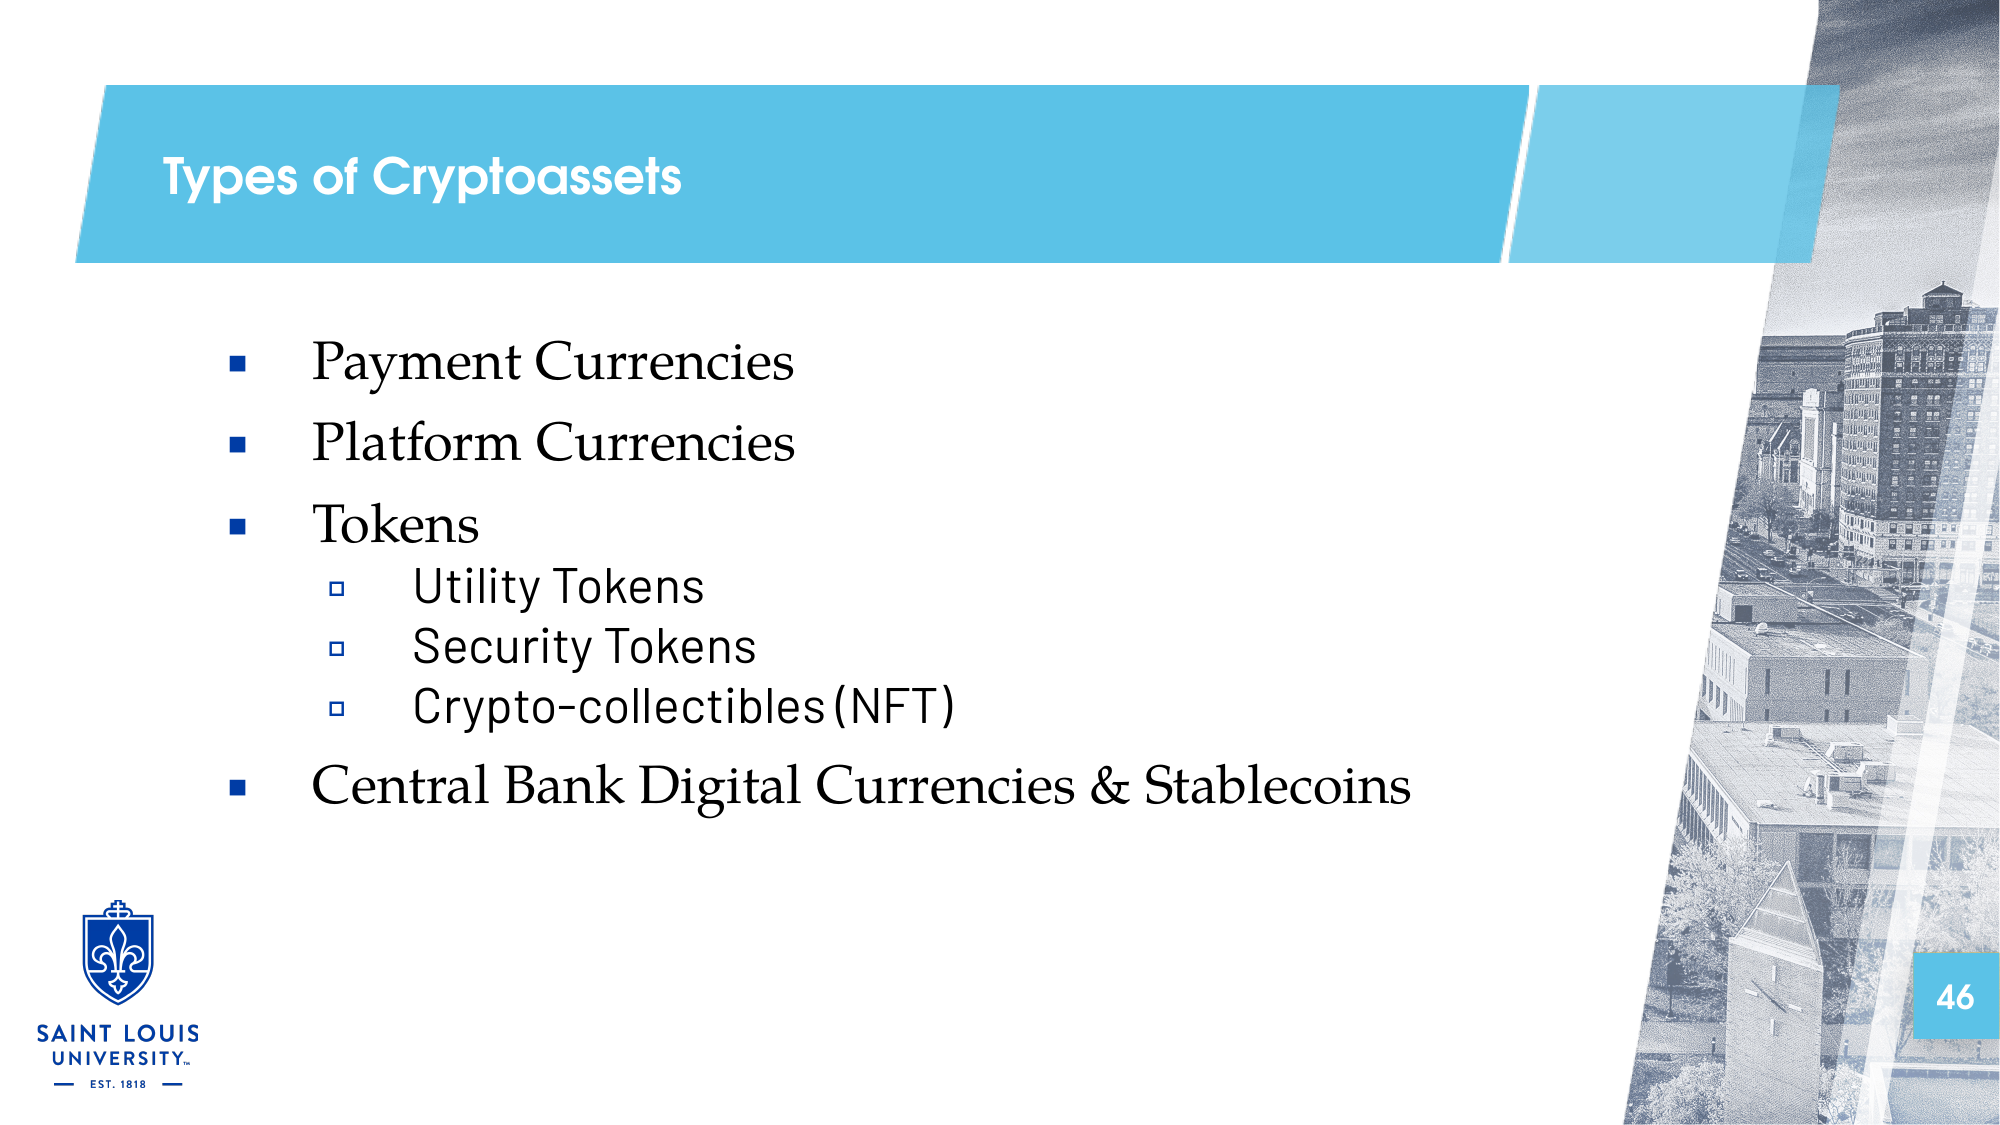

# Types of Cryptoassets
Payment Currencies
Platform Currencies
Tokens
Utility Tokens
Security Tokens
Crypto-collectibles (NFT)
Central Bank Digital Currencies & Stablecoins
46